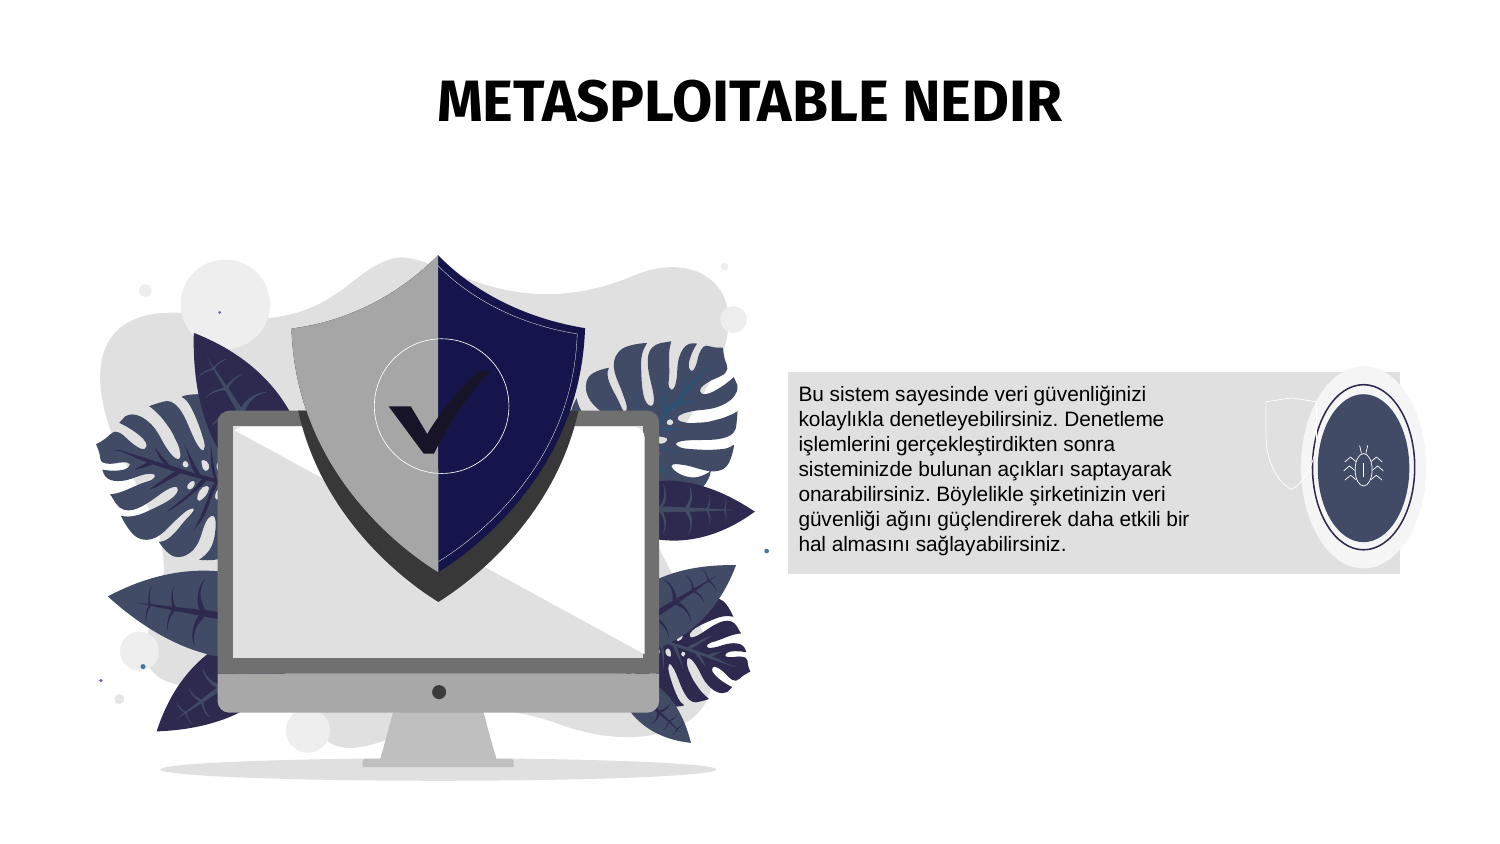

# METASPLOITABLE NEDIR

Bu sistem sayesinde veri güvenliğinizi kolaylıkla denetleyebilirsiniz. Denetleme işlemlerini gerçekleştirdikten sonra sisteminizde bulunan açıkları saptayarak onarabilirsiniz. Böylelikle şirketinizin veri güvenliği ağını güçlendirerek daha etkili bir hal almasını sağlayabilirsiniz.